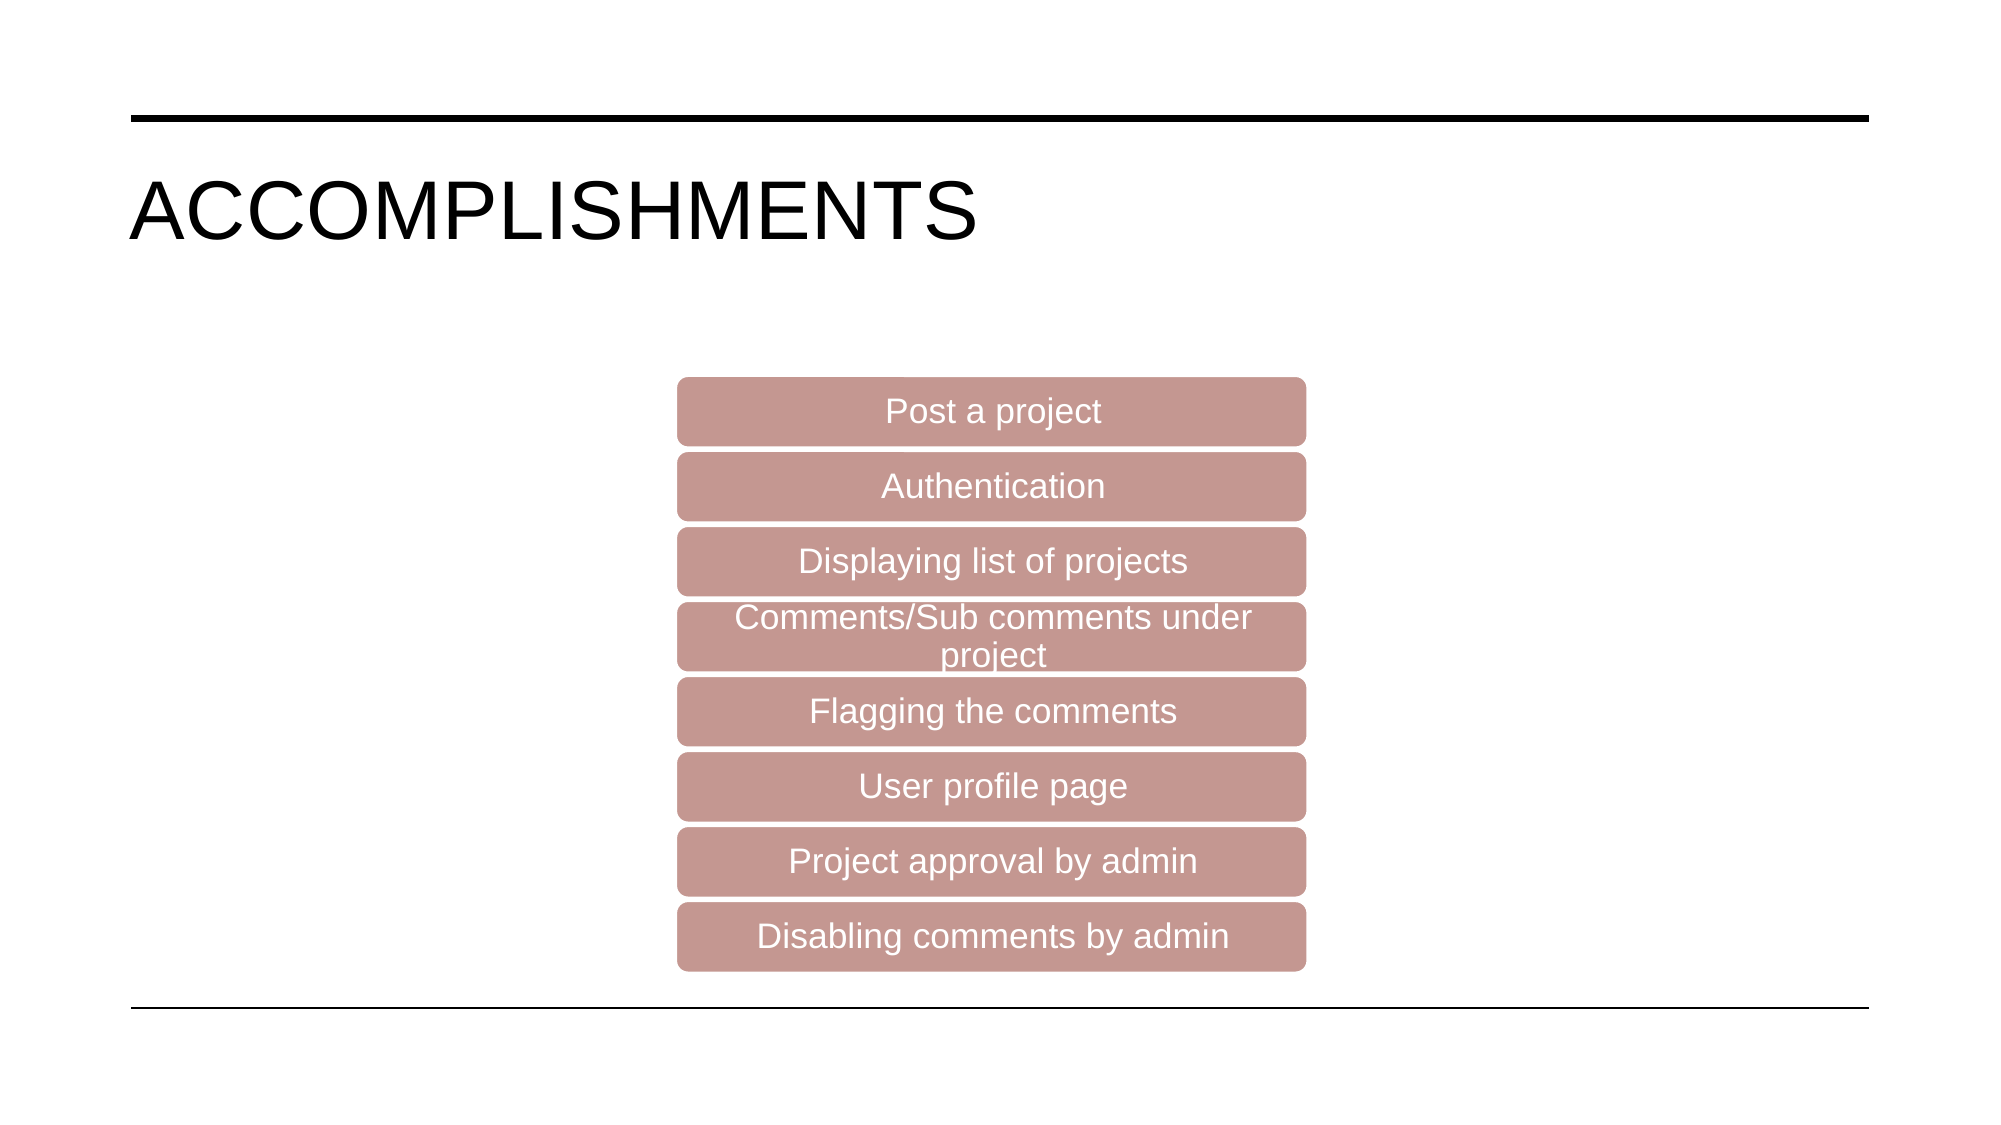

# Accomplishments
Post a project
Authentication
Displaying list of projects
Comments/Sub comments under project
Flagging the comments
User profile page
Project approval by admin
Disabling comments by admin